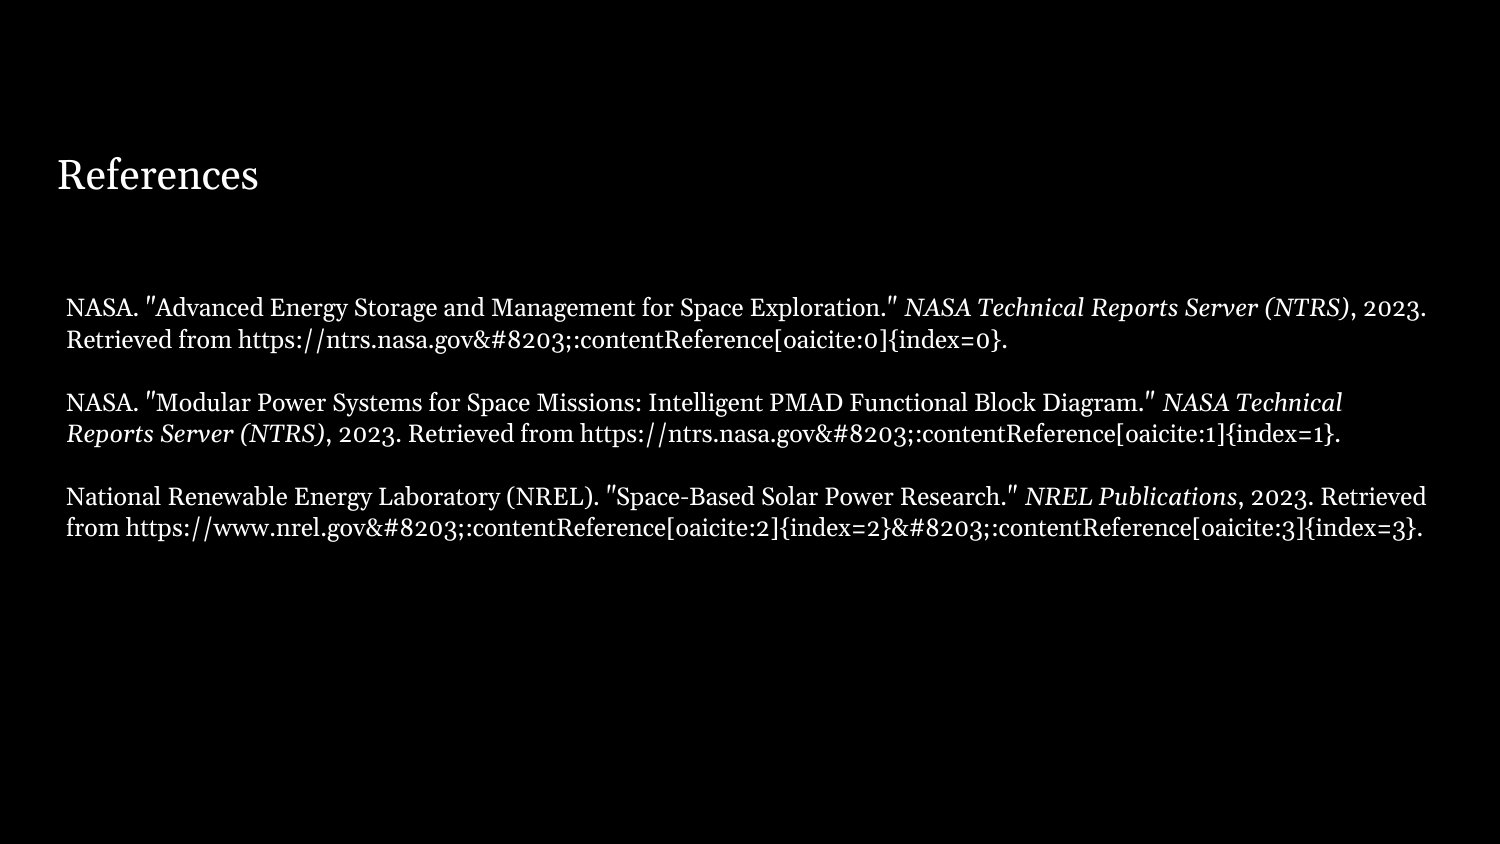

# References

NASA. "Advanced Energy Storage and Management for Space Exploration." NASA Technical Reports Server (NTRS), 2023. Retrieved from https://ntrs.nasa.gov&#8203;:contentReference[oaicite:0]{index=0}.

NASA. "Modular Power Systems for Space Missions: Intelligent PMAD Functional Block Diagram." NASA Technical Reports Server (NTRS), 2023. Retrieved from https://ntrs.nasa.gov&#8203;:contentReference[oaicite:1]{index=1}.

National Renewable Energy Laboratory (NREL). "Space-Based Solar Power Research." NREL Publications, 2023. Retrieved from https://www.nrel.gov&#8203;:contentReference[oaicite:2]{index=2}&#8203;:contentReference[oaicite:3]{index=3}.